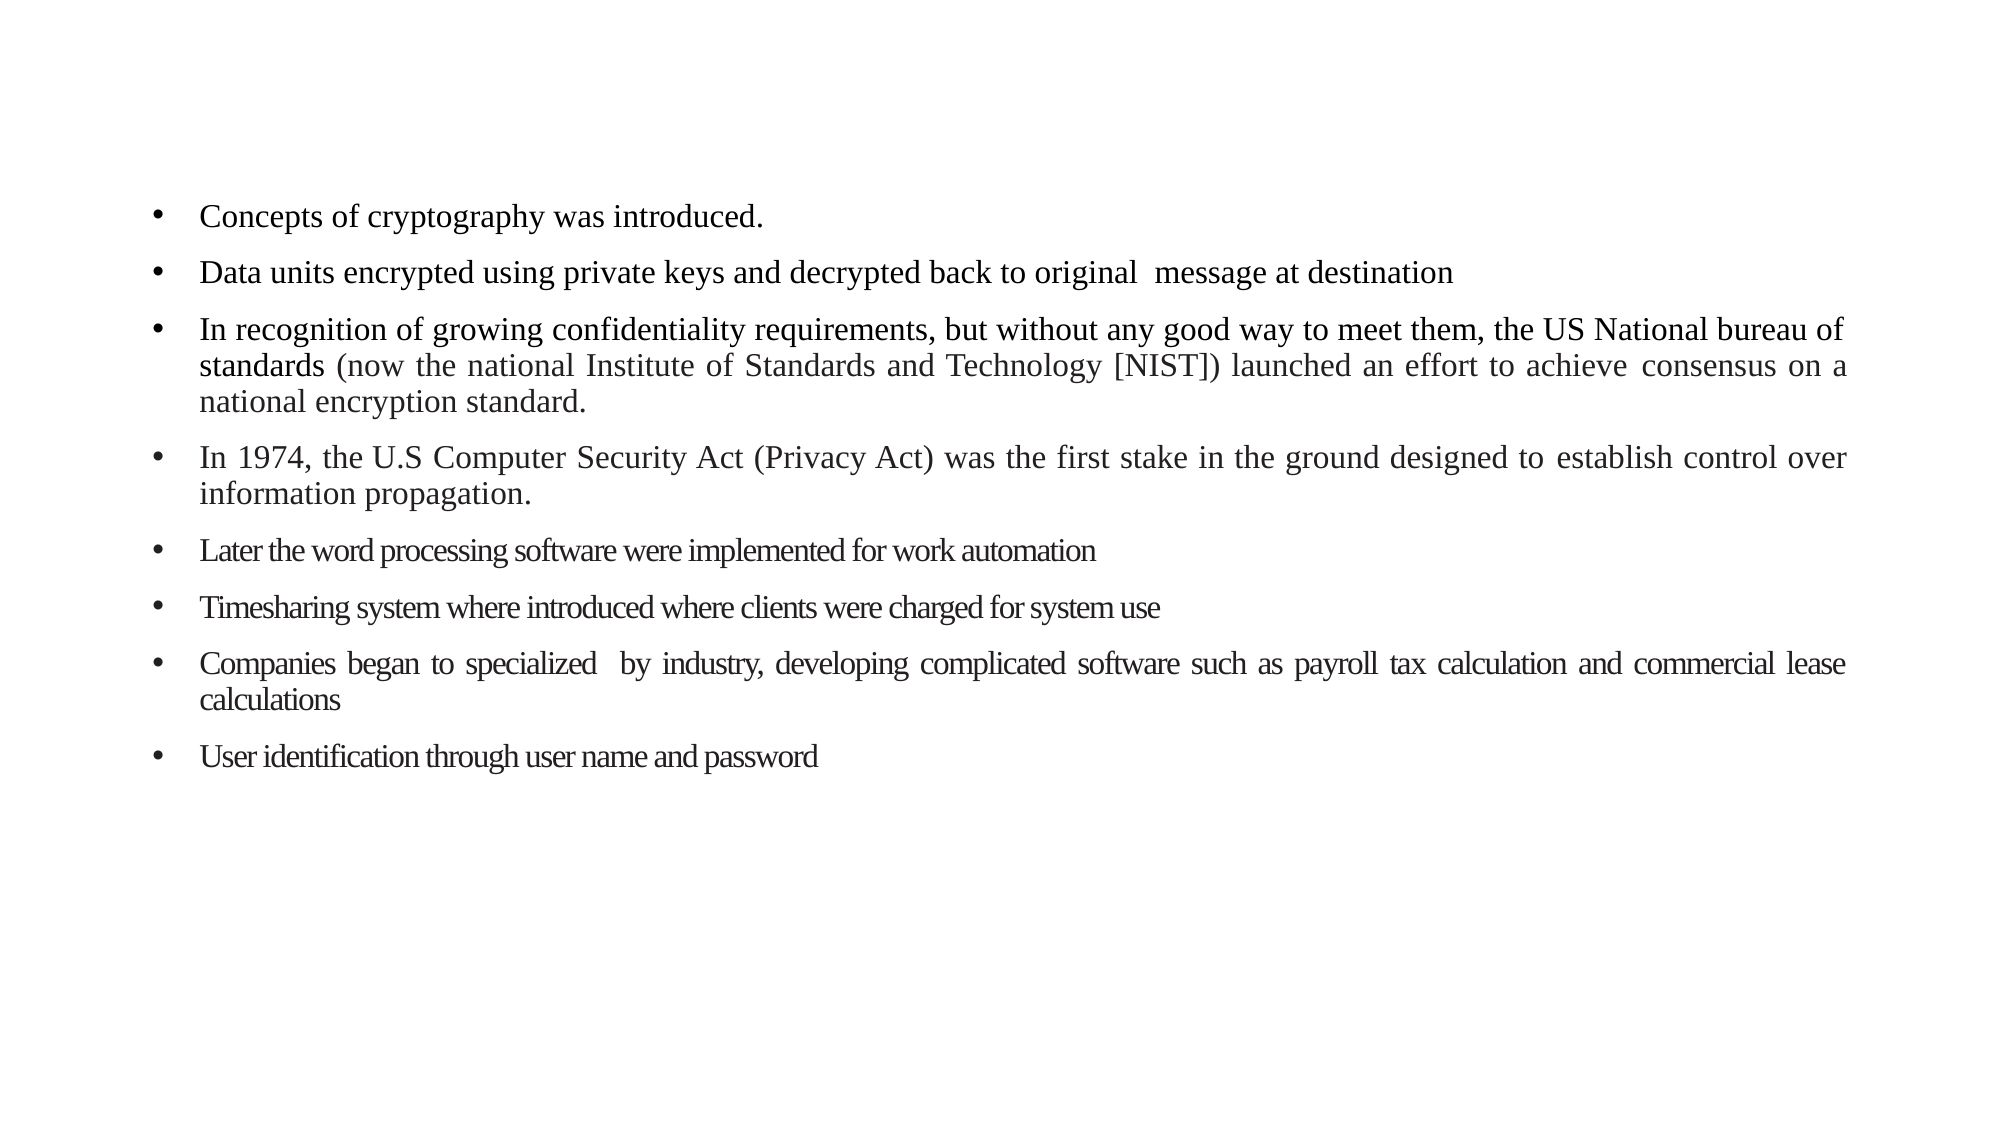

Concepts of cryptography was introduced.
Data units encrypted using private keys and decrypted back to original  message at destination
In recognition of growing confidentiality requirements, but without any good way to meet them, the US National bureau of standards (now the national Institute of Standards and Technology [NIST]) launched an effort to achieve consensus on a national encryption standard.
In 1974, the U.S Computer Security Act (Privacy Act) was the first stake in the ground designed to establish control over information propagation.
Later the word processing software were implemented for work automation
Timesharing system where introduced where clients were charged for system use
Companies began to specialized  by industry, developing complicated software such as payroll tax calculation and commercial lease calculations
User identification through user name and password